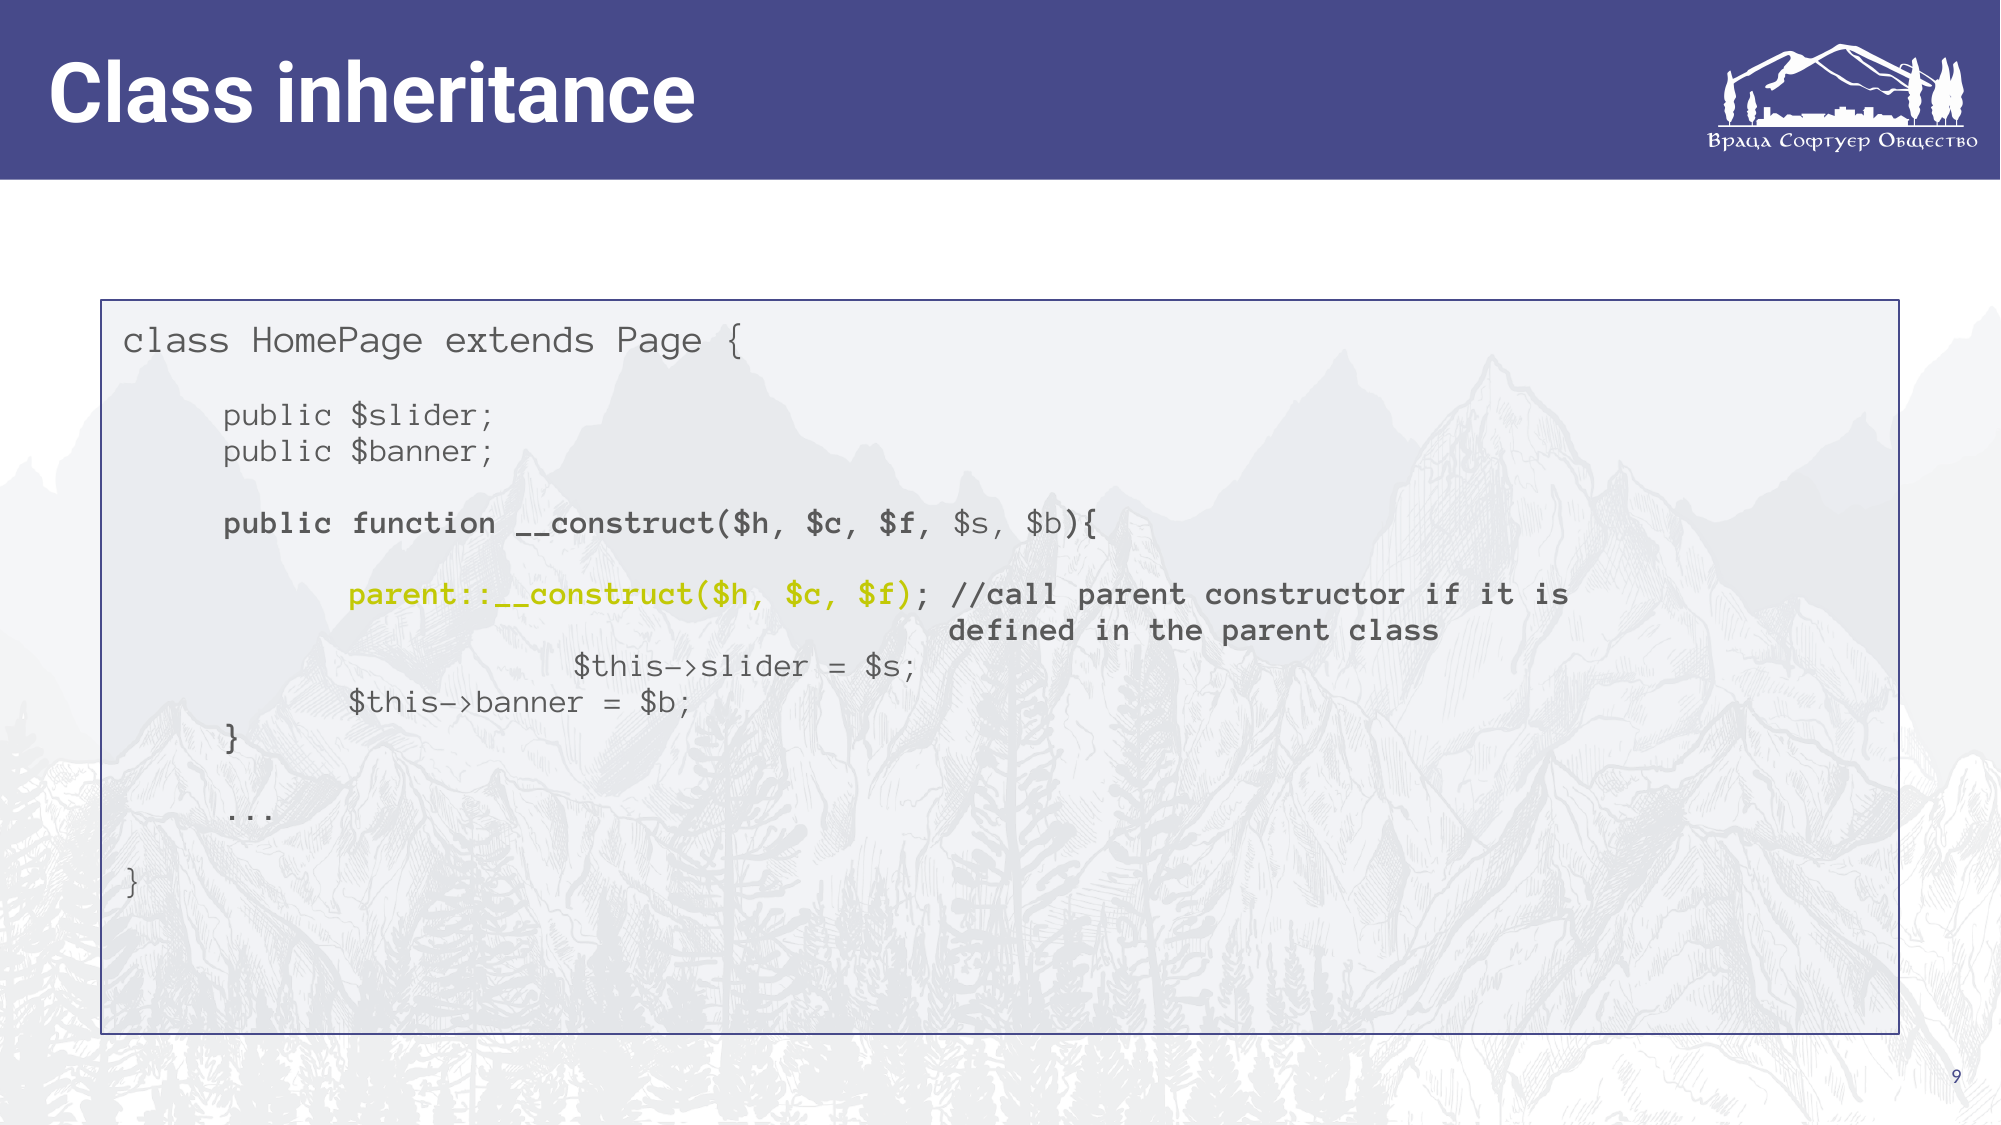

# Class inheritance
class HomePage extends Page {

public $slider;
public $banner;

public function __construct($h, $c, $f, $s, $b){

parent::__construct($h, $c, $f); //call parent constructor if it is
defined in the parent class
  		 	$this->slider = $s;
$this->banner = $b;
}

...

}
9